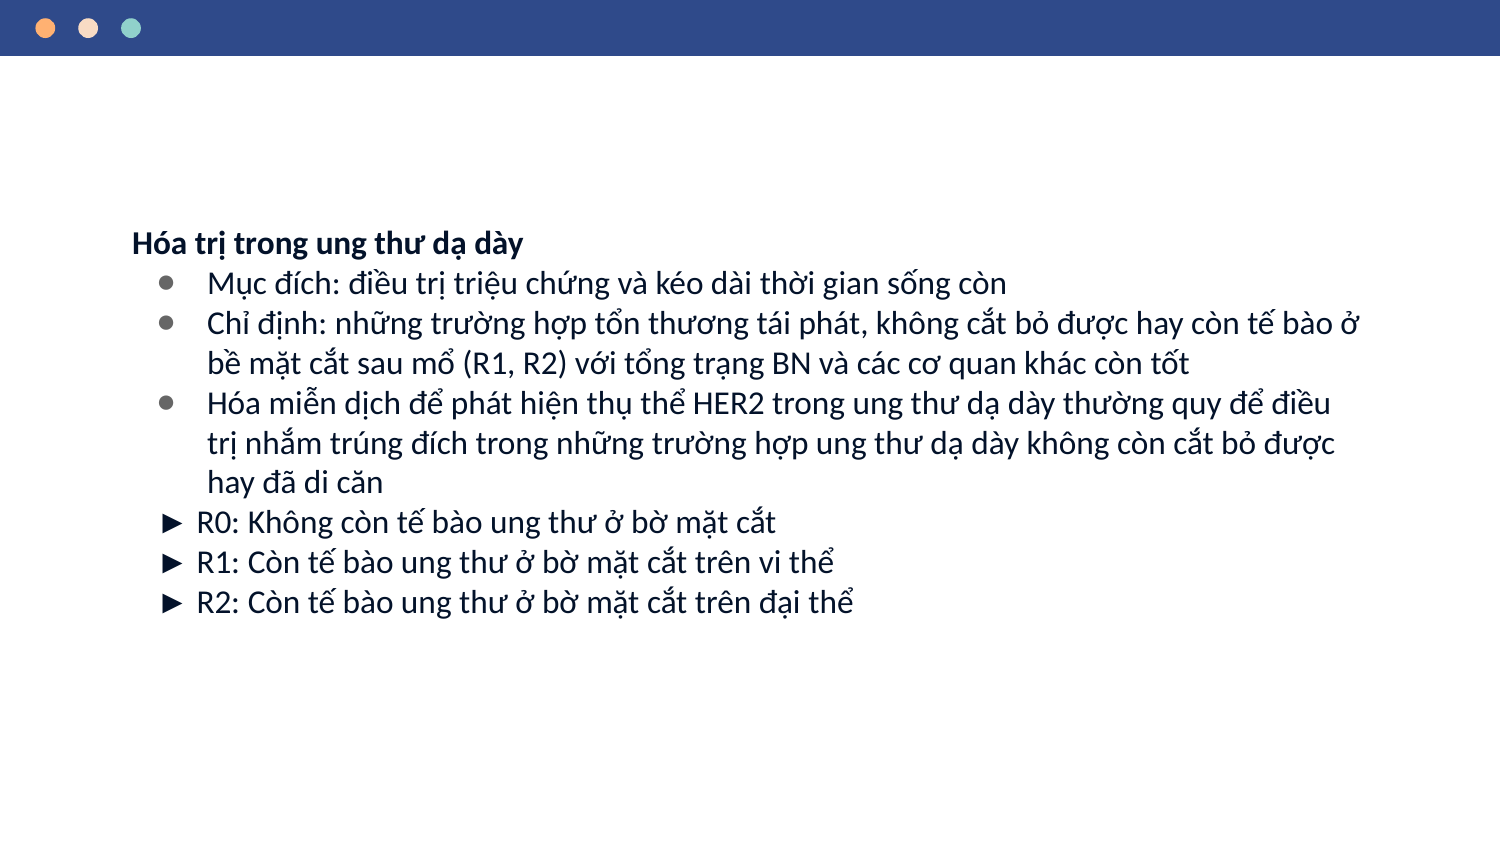

Hóa trị trong ung thư dạ dày
Mục đích: điều trị triệu chứng và kéo dài thời gian sống còn
Chỉ định: những trường hợp tổn thương tái phát, không cắt bỏ được hay còn tế bào ở bề mặt cắt sau mổ (R1, R2) với tổng trạng BN và các cơ quan khác còn tốt
Hóa miễn dịch để phát hiện thụ thể HER2 trong ung thư dạ dày thường quy để điều trị nhắm trúng đích trong những trường hợp ung thư dạ dày không còn cắt bỏ được hay đã di căn
► R0: Không còn tế bào ung thư ở bờ mặt cắt
► R1: Còn tế bào ung thư ở bờ mặt cắt trên vi thể
► R2: Còn tế bào ung thư ở bờ mặt cắt trên đại thể